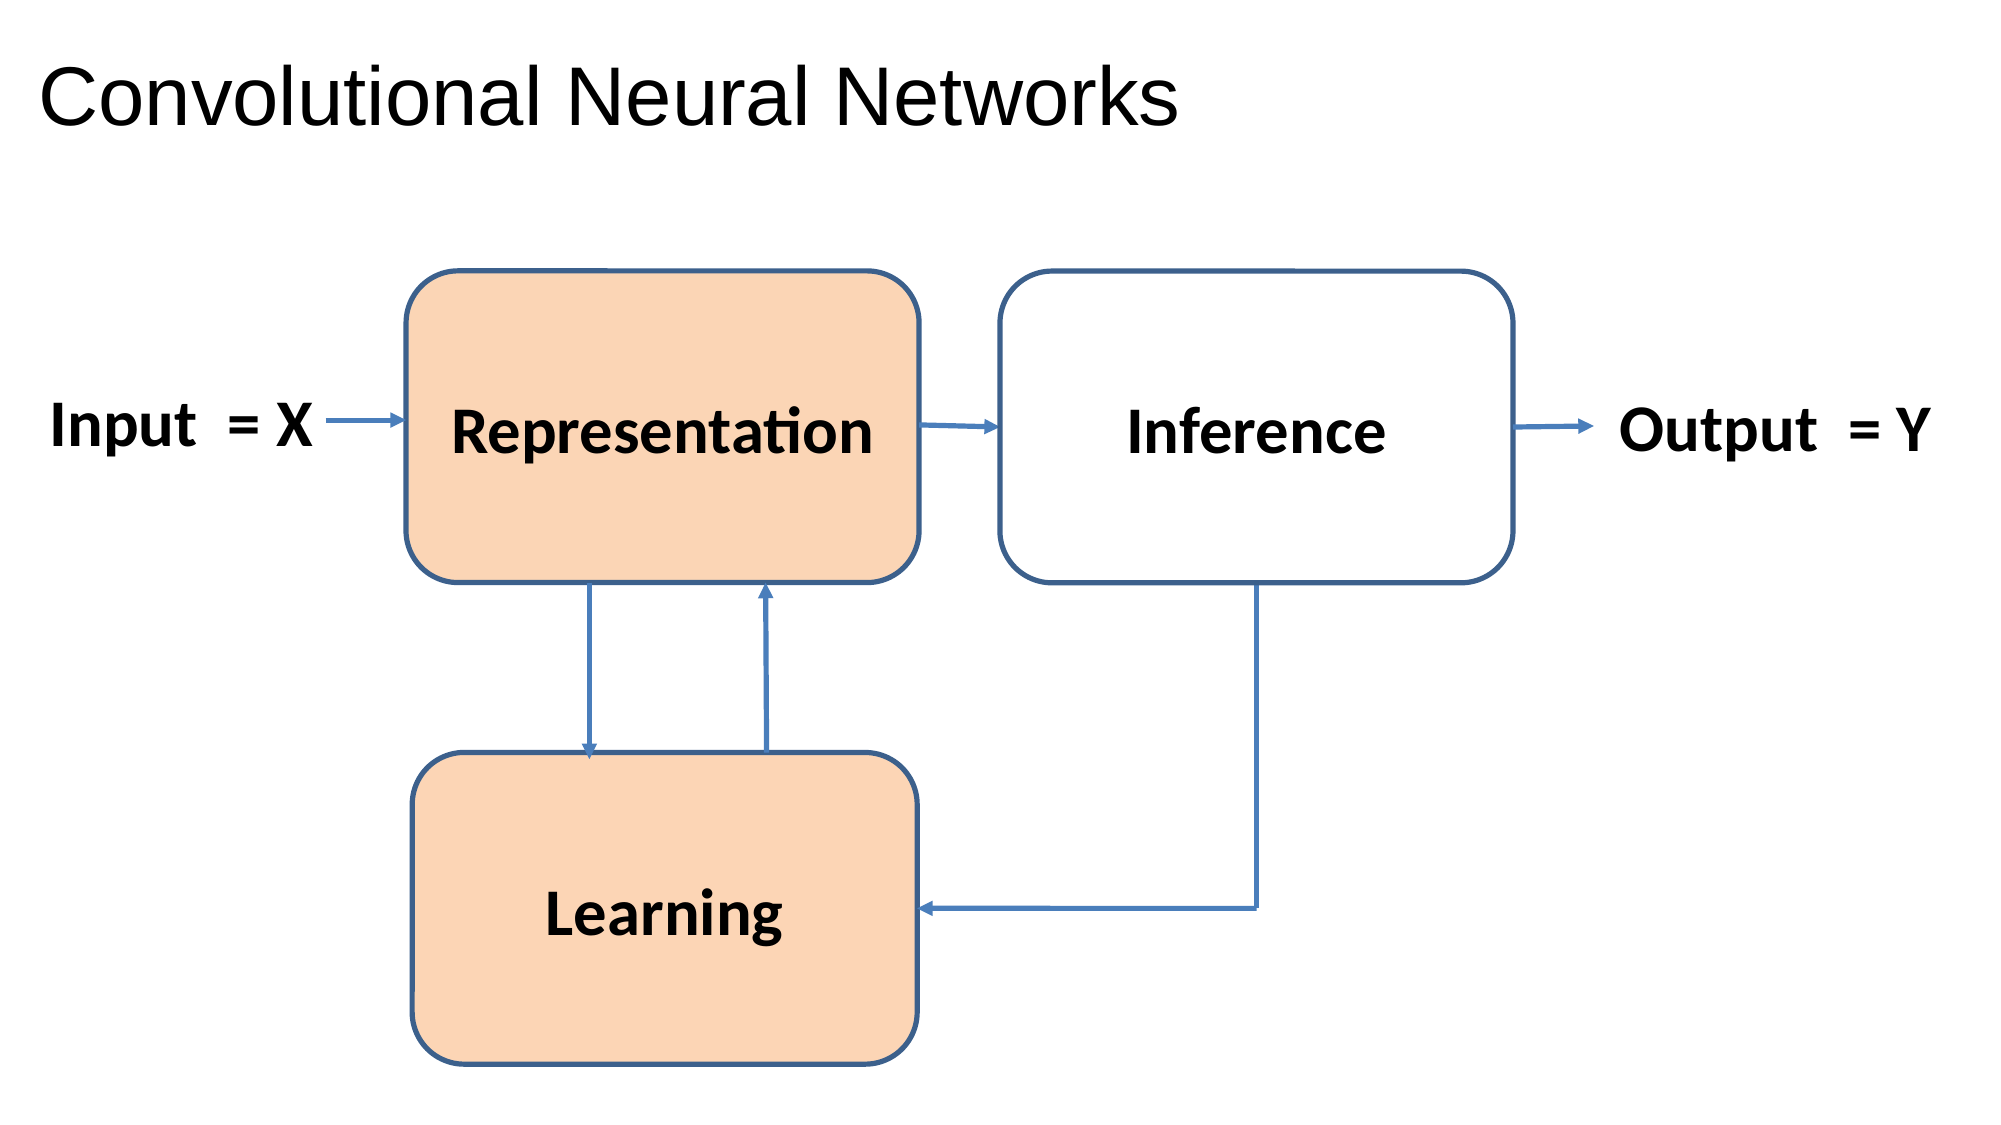

# Convolutional Neural Networks
Representation
Inference
Input  = X
Output  = Y
Learning